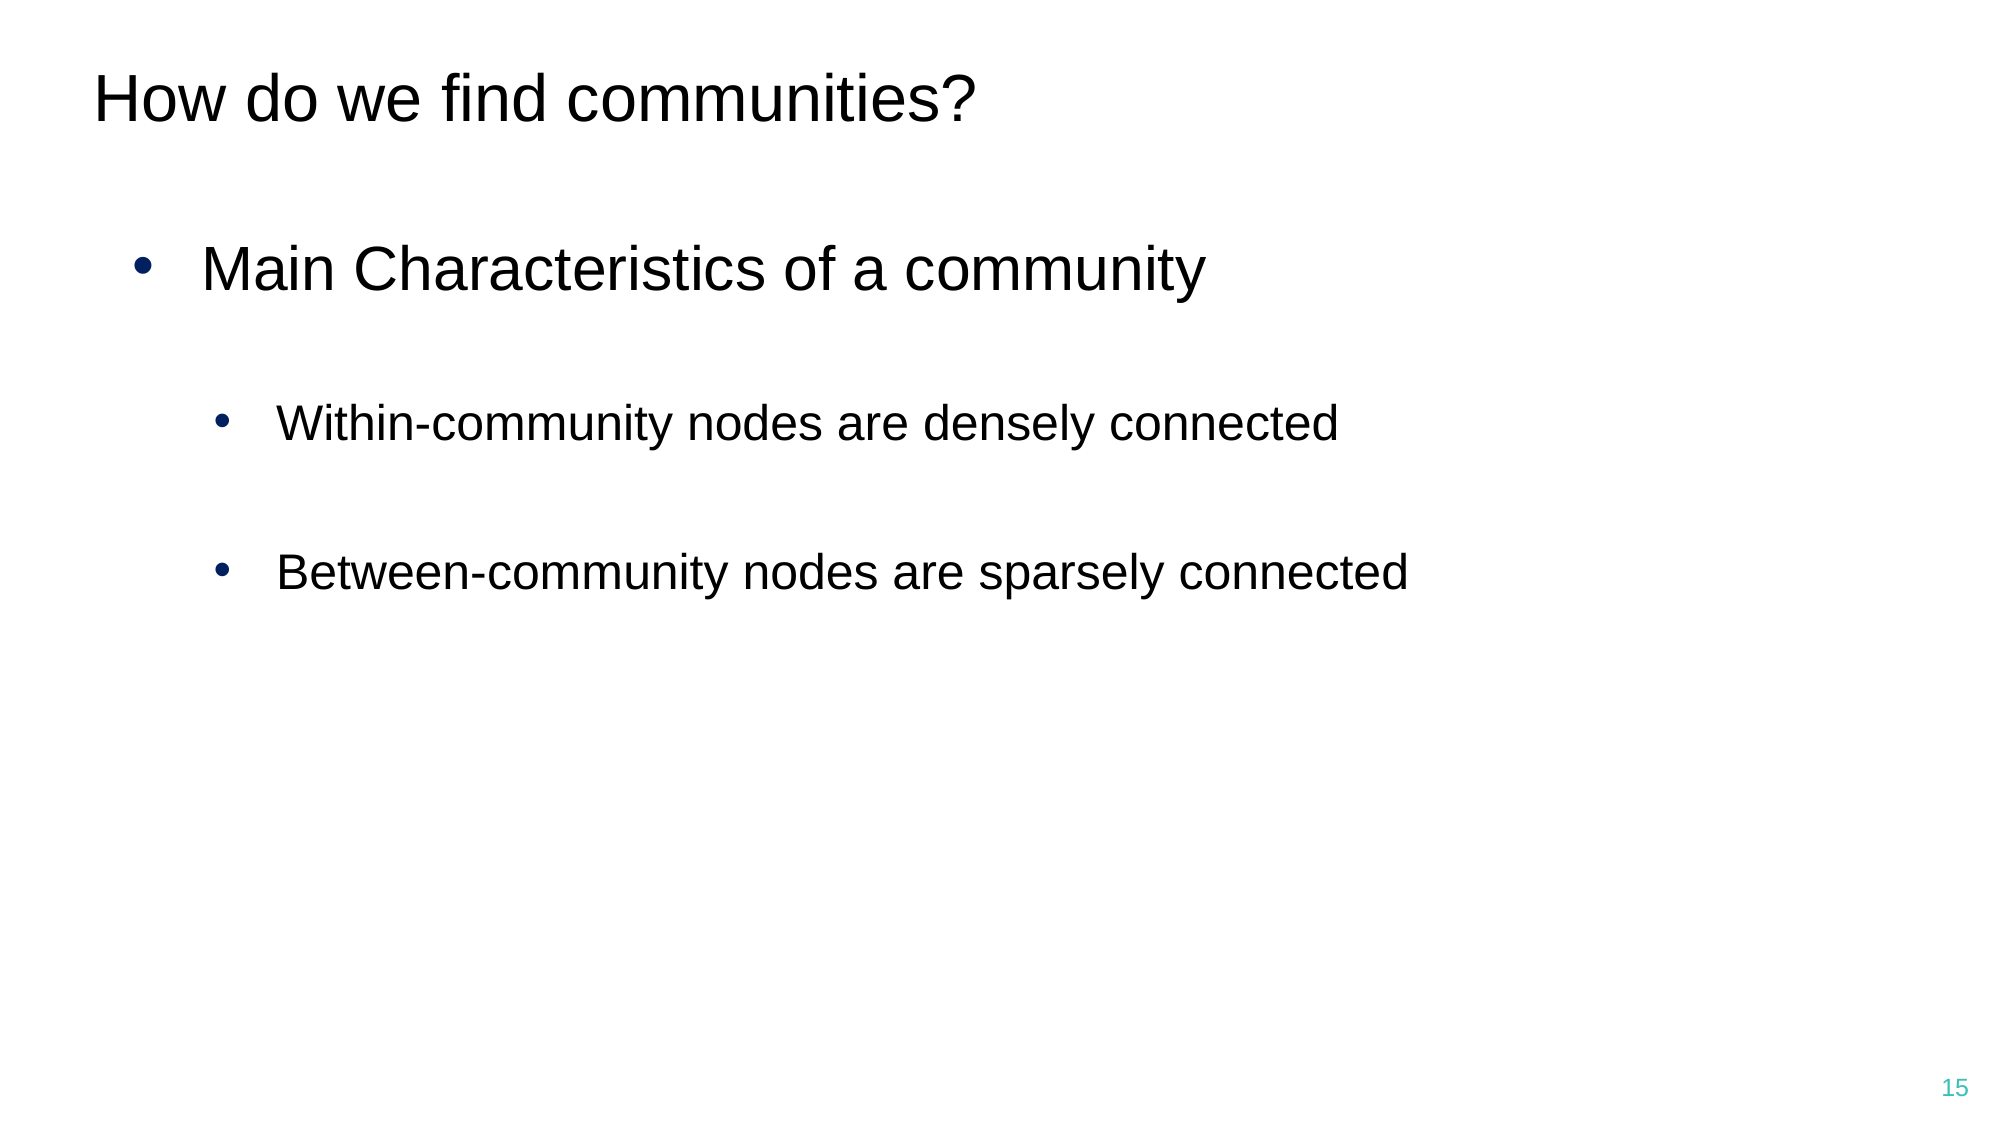

# How do we find communities?
Main Characteristics of a community

Within-community nodes are densely connected

Between-community nodes are sparsely connected

15